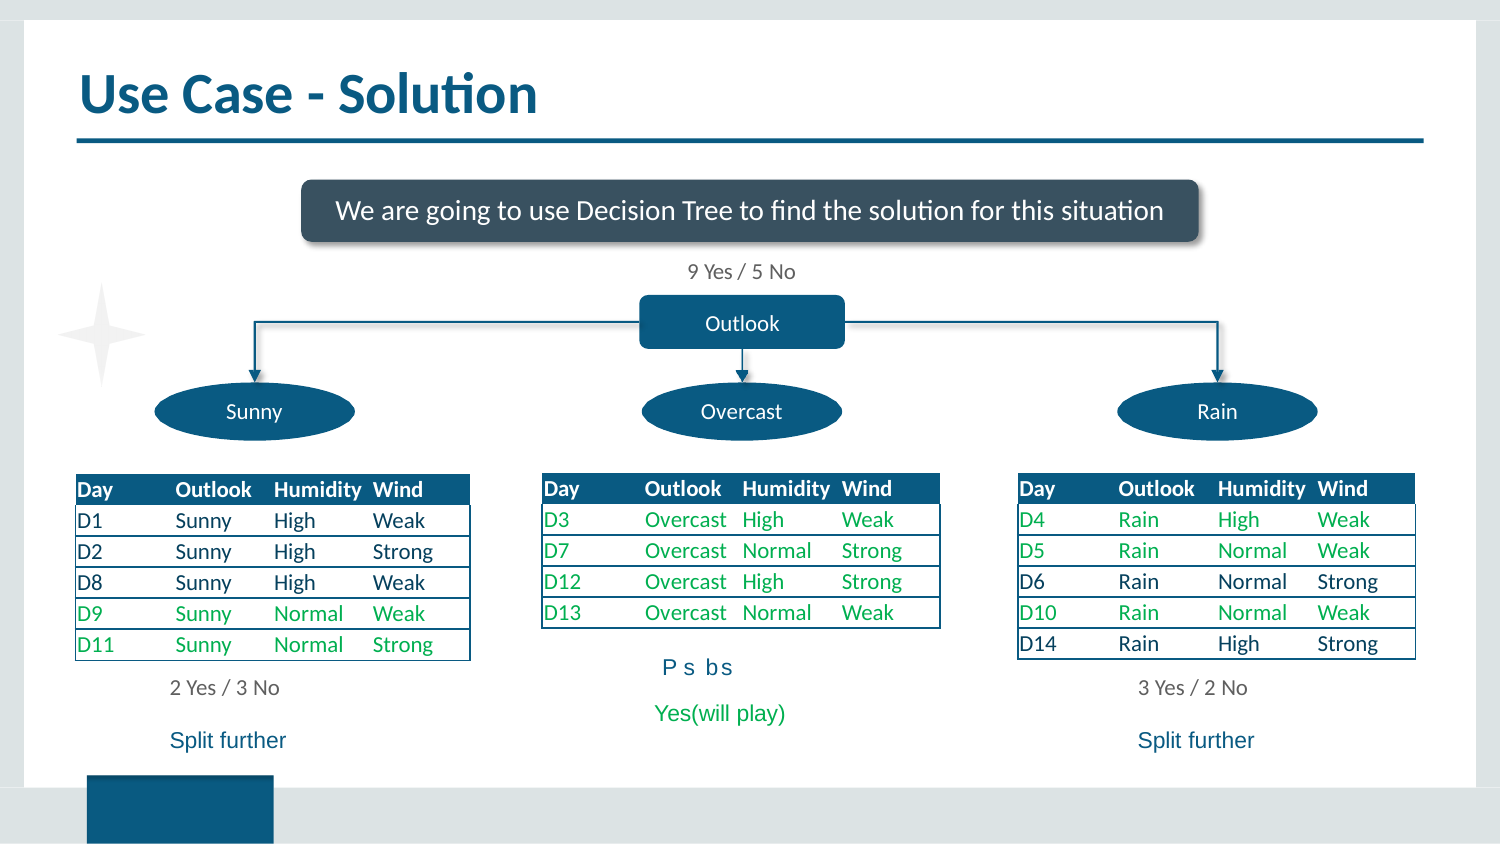

# Use Case - Solution

We are going to use Decision Tree to find the solution for this situation

9 Yes / 5 No

Outlook

Sunny
Overcast
Rain
| Day | Outlook | Humidity | Wind |
| --- | --- | --- | --- |
| D3 | Overcast | High | Weak |
| D7 | Overcast | Normal | Strong |
| D12 | Overcast | High | Strong |
| D13 | Overcast | Normal | Weak |
| Day | Outlook | Humidity | Wind |
| --- | --- | --- | --- |
| D4 | Rain | High | Weak |
| D5 | Rain | Normal | Weak |
| D6 | Rain | Normal | Strong |
| D10 | Rain | Normal | Weak |
| D14 | Rain | High | Strong |
| Day | Outlook | Humidity | Wind |
| --- | --- | --- | --- |
| D1 | Sunny | High | Weak |
| D2 | Sunny | High | Strong |
| D8 | Sunny | High | Weak |
| D9 | Sunny | Normal | Weak |
| D11 | Sunny | Normal | Strong |
P s bs
Yes(will play)
2 Yes / 3 No
3 Yes / 2 No
Split further
Split further